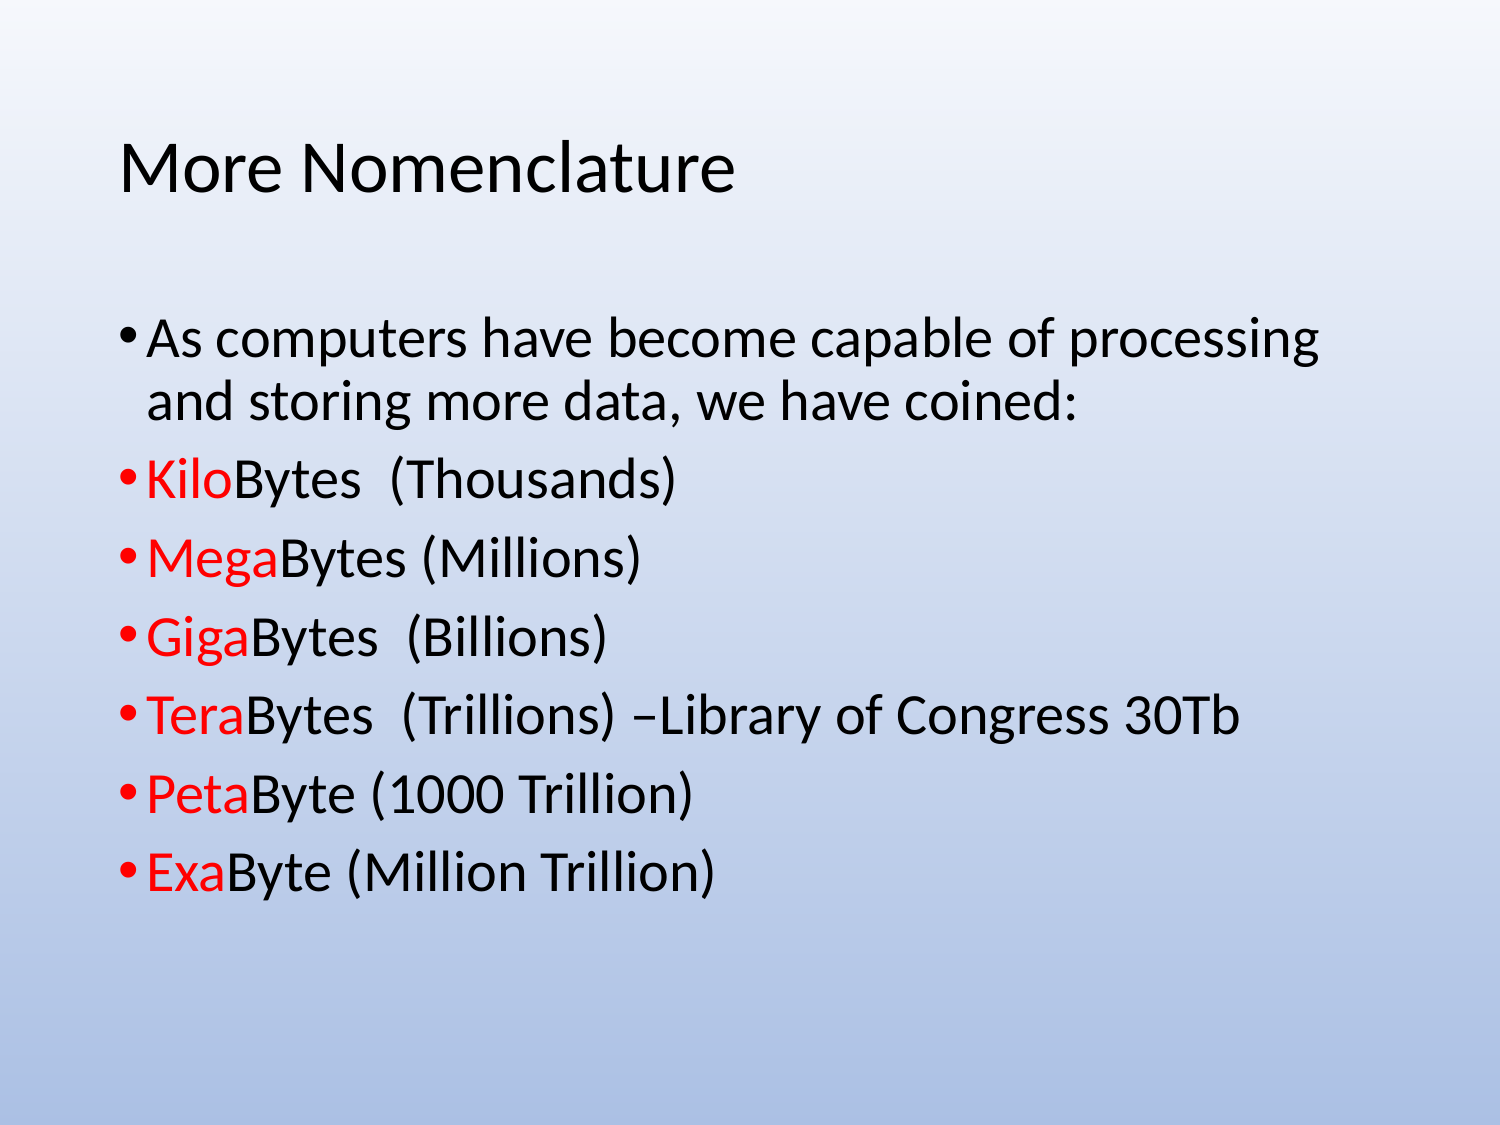

# More Nomenclature
As computers have become capable of processing and storing more data, we have coined:
KiloBytes  (Thousands)
MegaBytes (Millions)
GigaBytes  (Billions)
TeraBytes  (Trillions) –Library of Congress 30Tb
PetaByte (1000 Trillion)
ExaByte (Million Trillion)